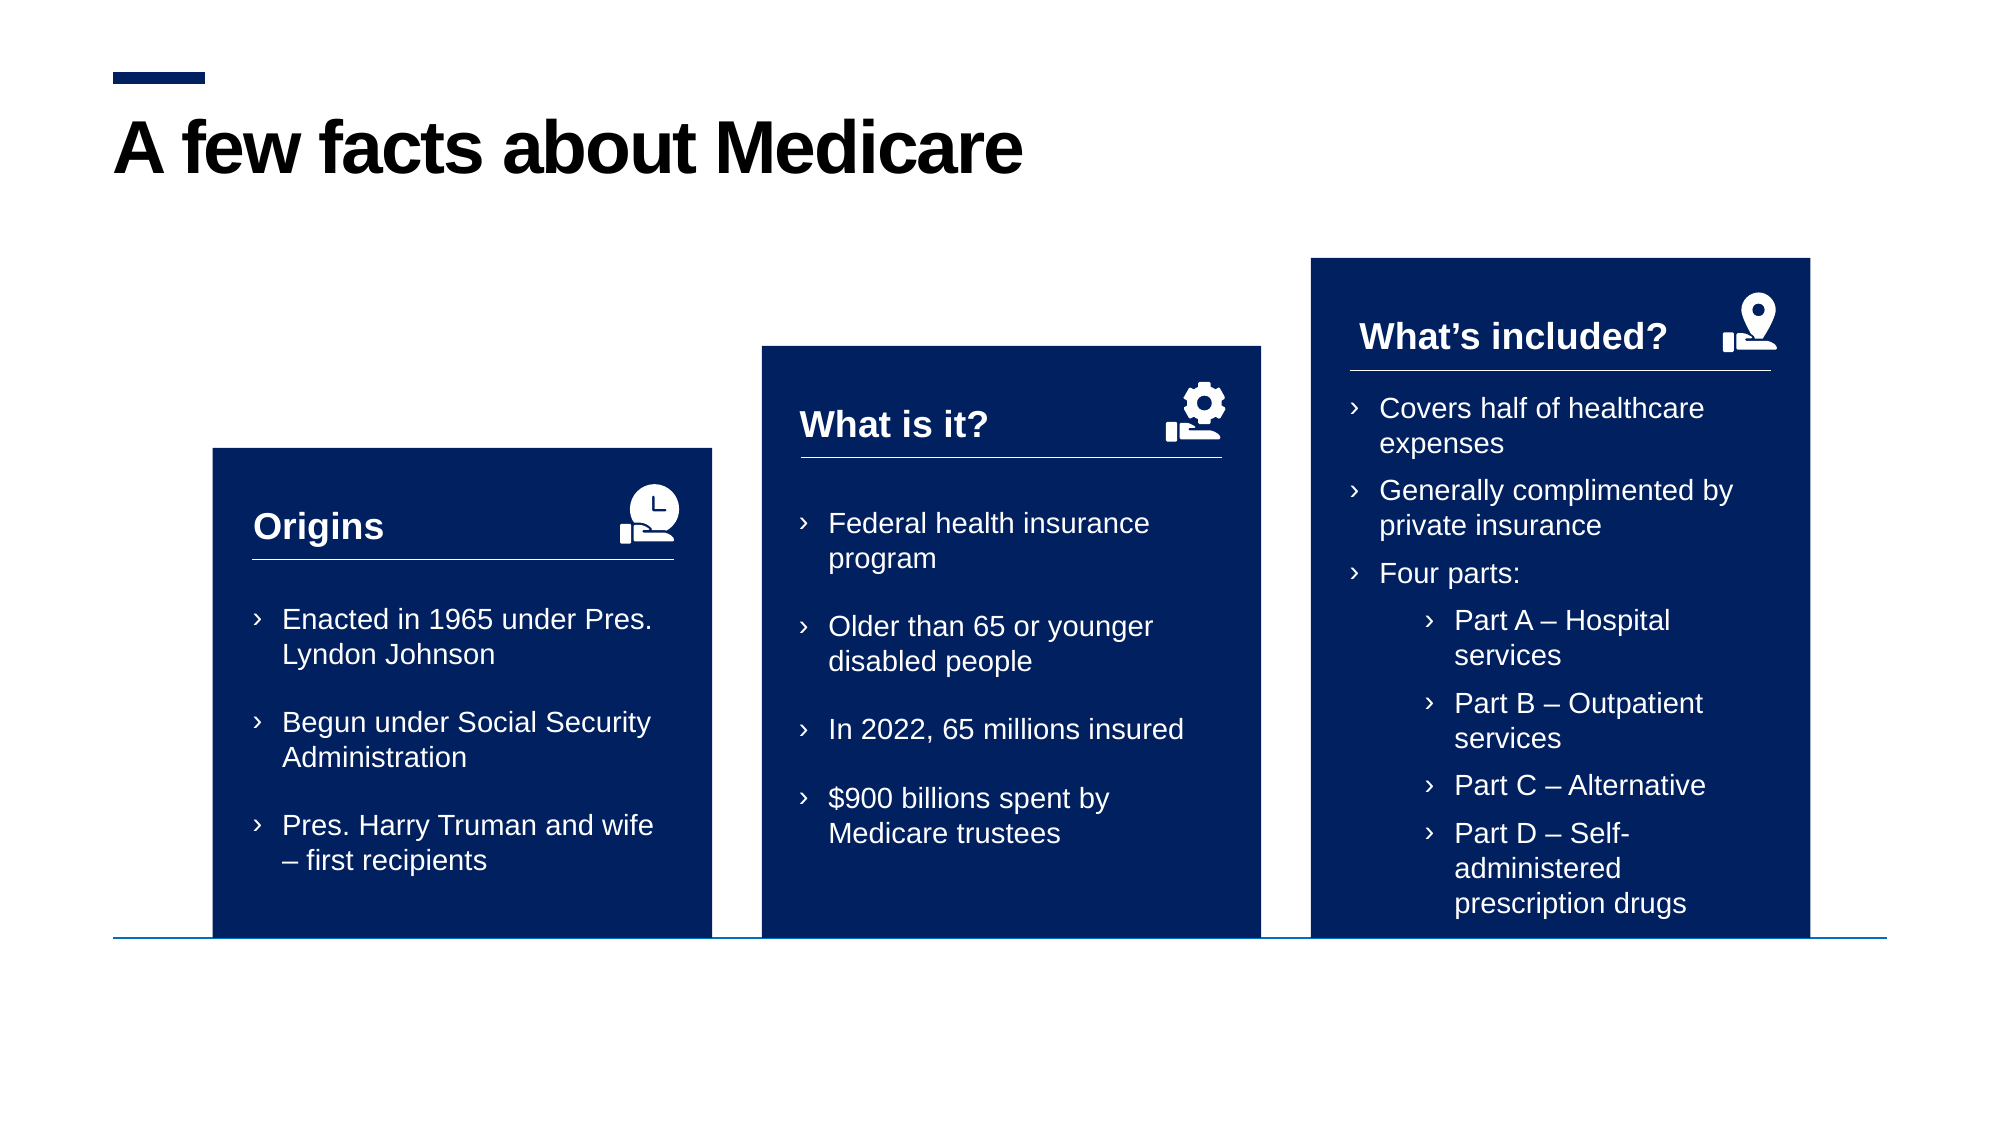

# A few facts about Medicare

What’s included?

Covers half of healthcare expenses
Generally complimented by private insurance
Four parts:
Part A – Hospital services
Part B – Outpatient services
Part C – Alternative
Part D – Self-administered prescription drugs

What is it?

Federal health insurance program
Older than 65 or younger disabled people
In 2022, 65 millions insured
$900 billions spent by Medicare trustees

Origins
Enacted in 1965 under Pres. Lyndon Johnson
Begun under Social Security Administration
Pres. Harry Truman and wife – first recipients